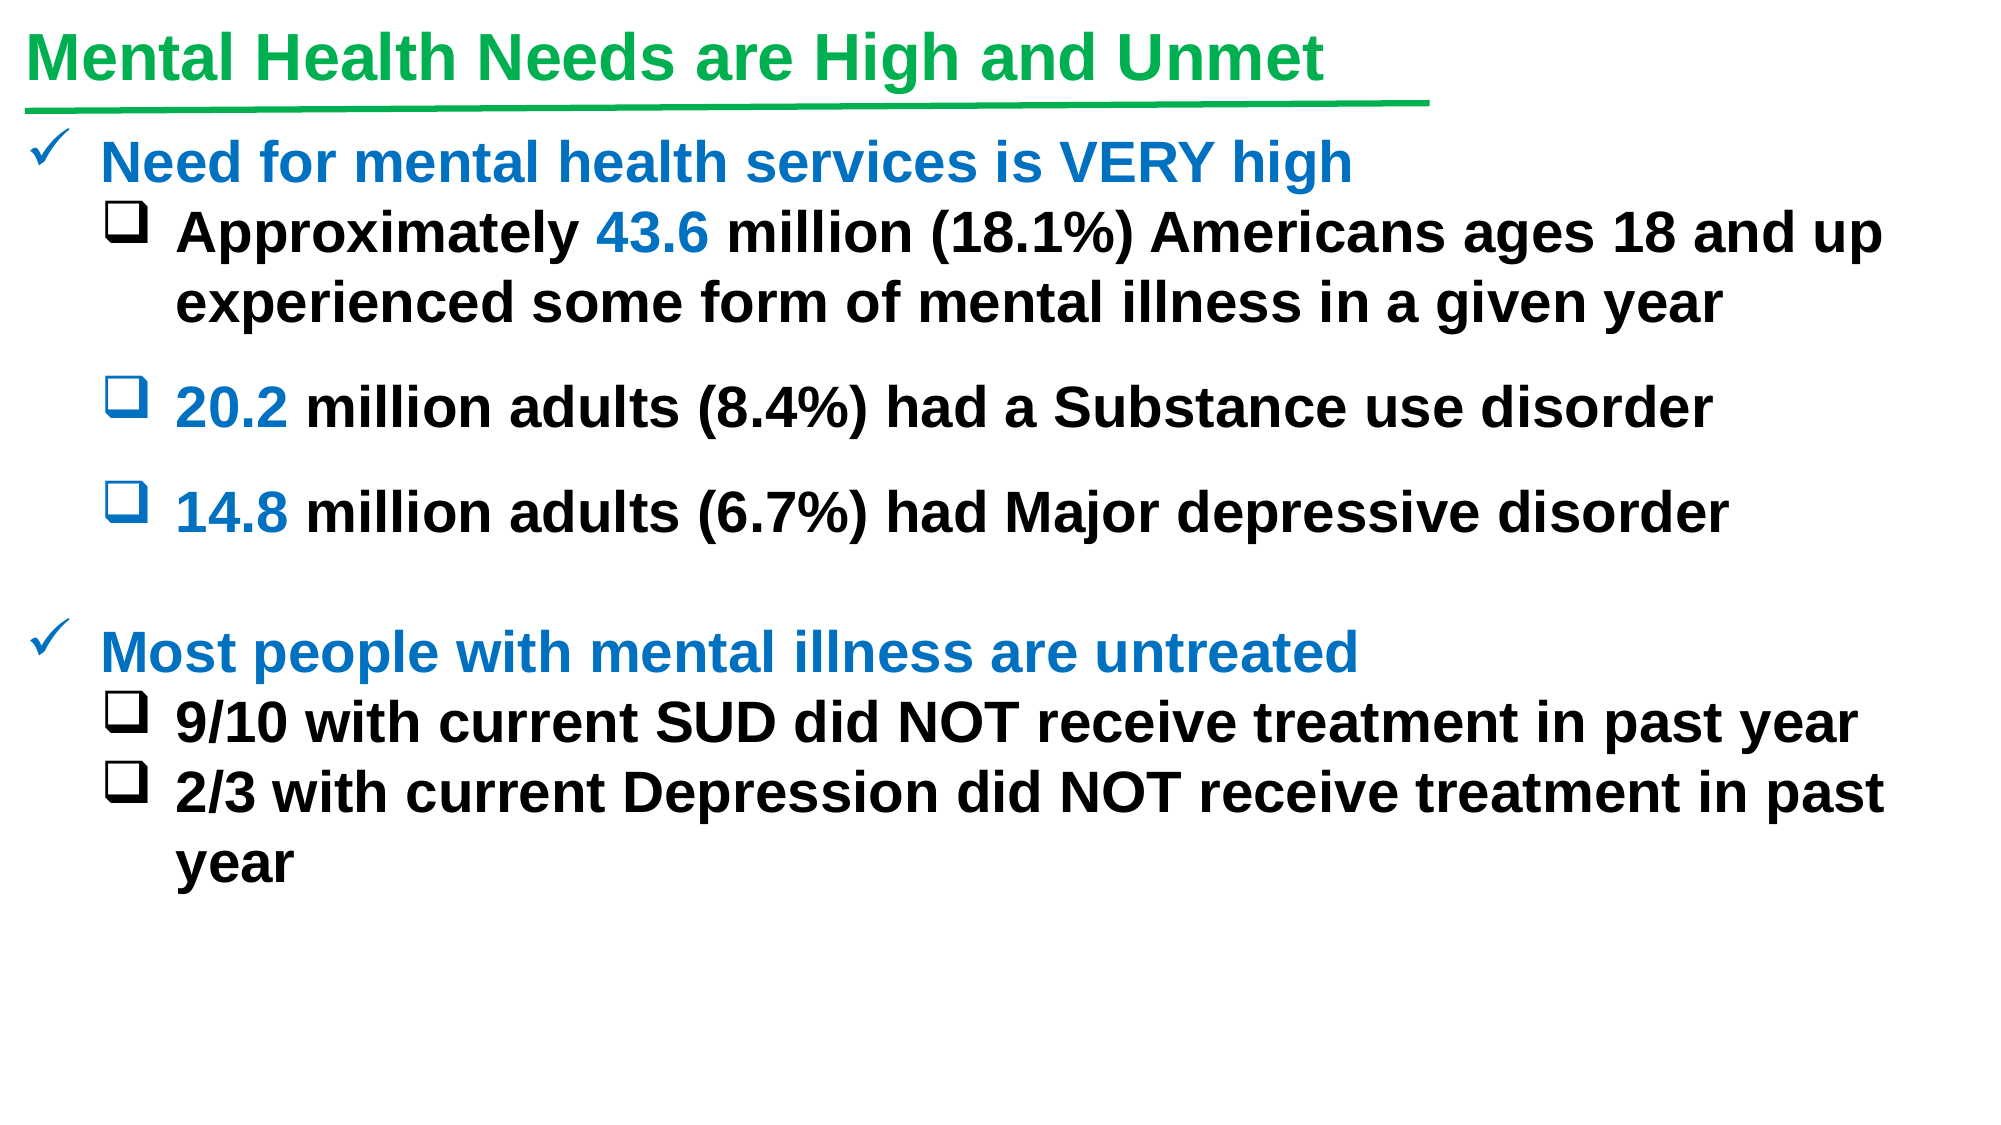

Mental Health Needs are High and Unmet
Need for mental health services is VERY high
Approximately 43.6 million (18.1%) Americans ages 18 and up experienced some form of mental illness in a given year

20.2 million adults (8.4%) had a Substance use disorder

14.8 million adults (6.7%) had Major depressive disorder

Most people with mental illness are untreated
9/10 with current SUD did NOT receive treatment in past year
2/3 with current Depression did NOT receive treatment in past year